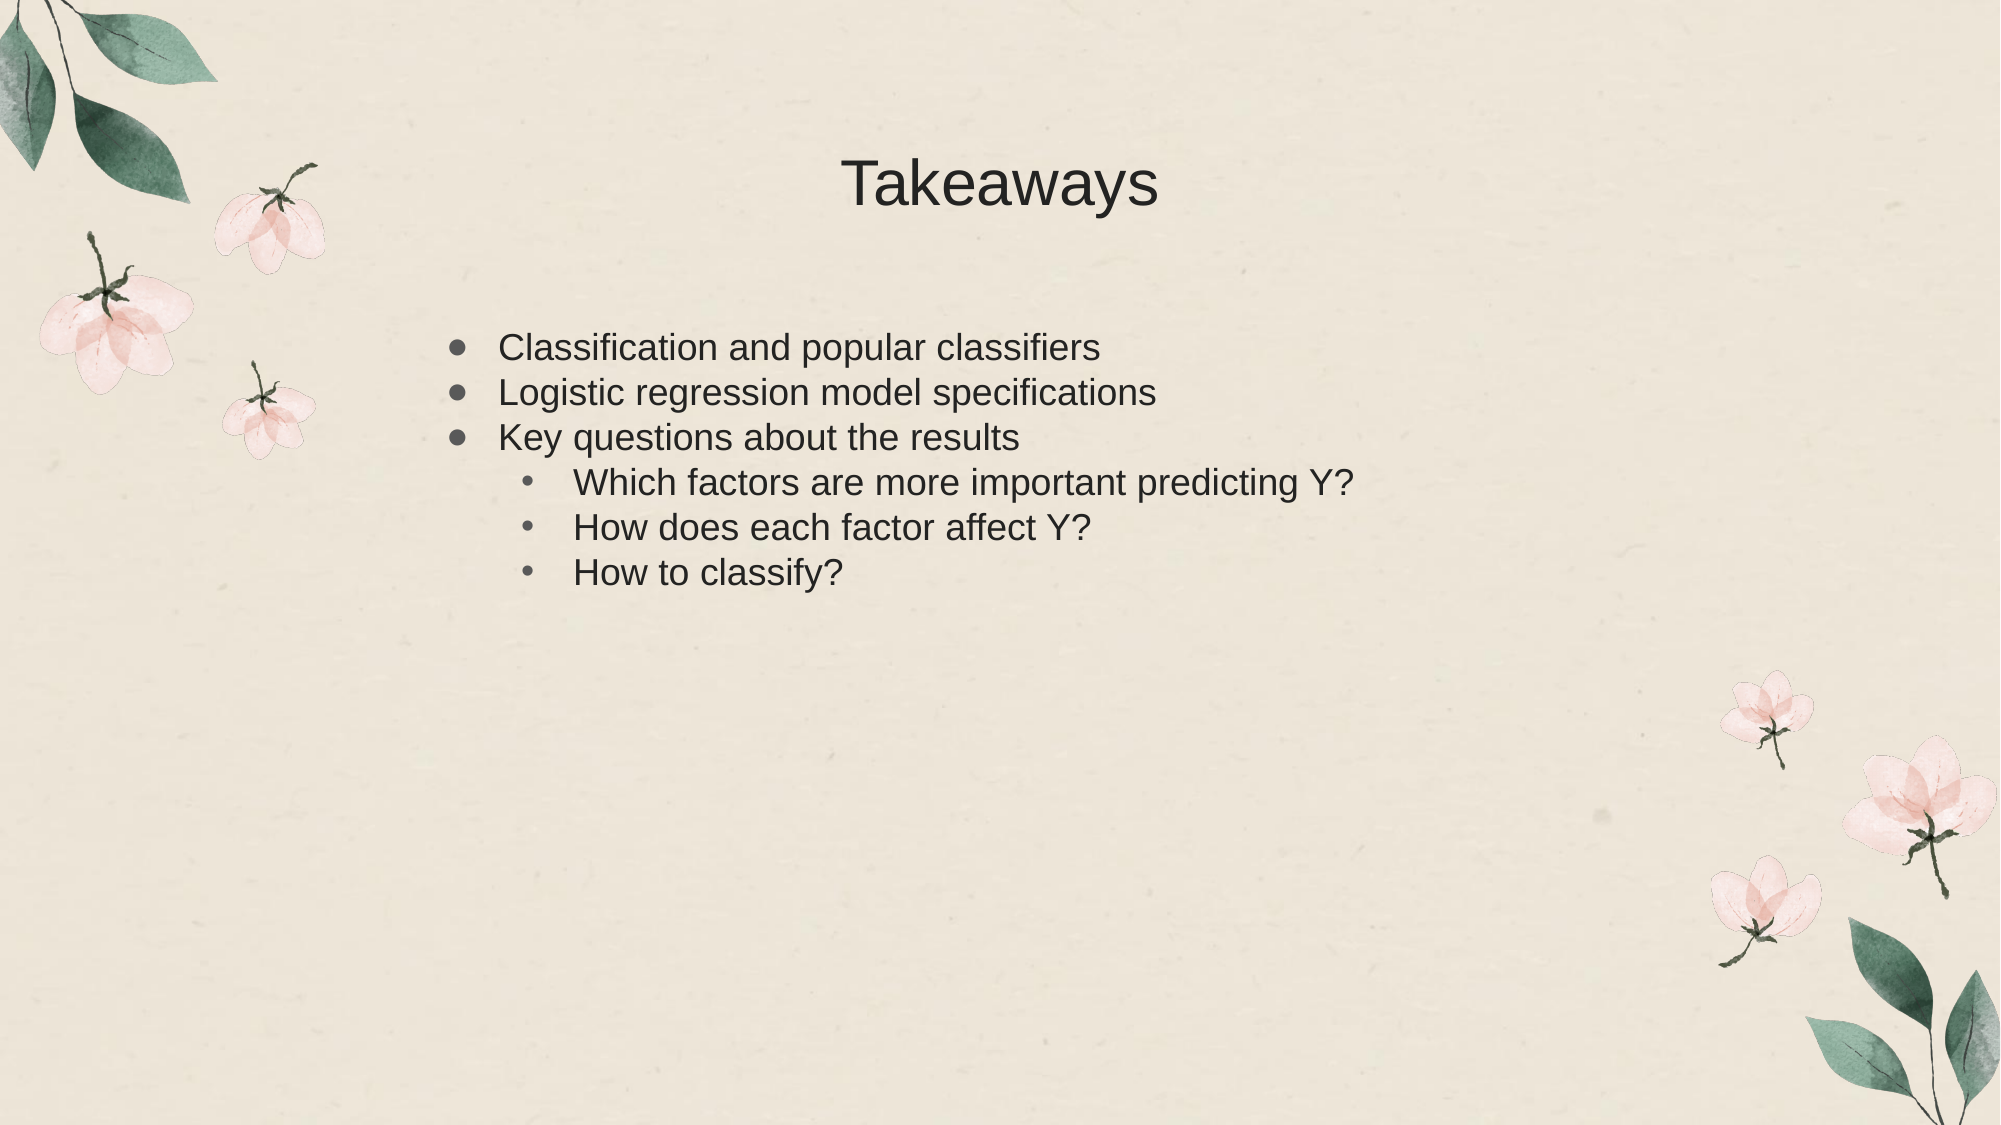

# Takeaways
Classification and popular classifiers
Logistic regression model specifications
Key questions about the results
Which factors are more important predicting Y?
How does each factor affect Y?
How to classify?